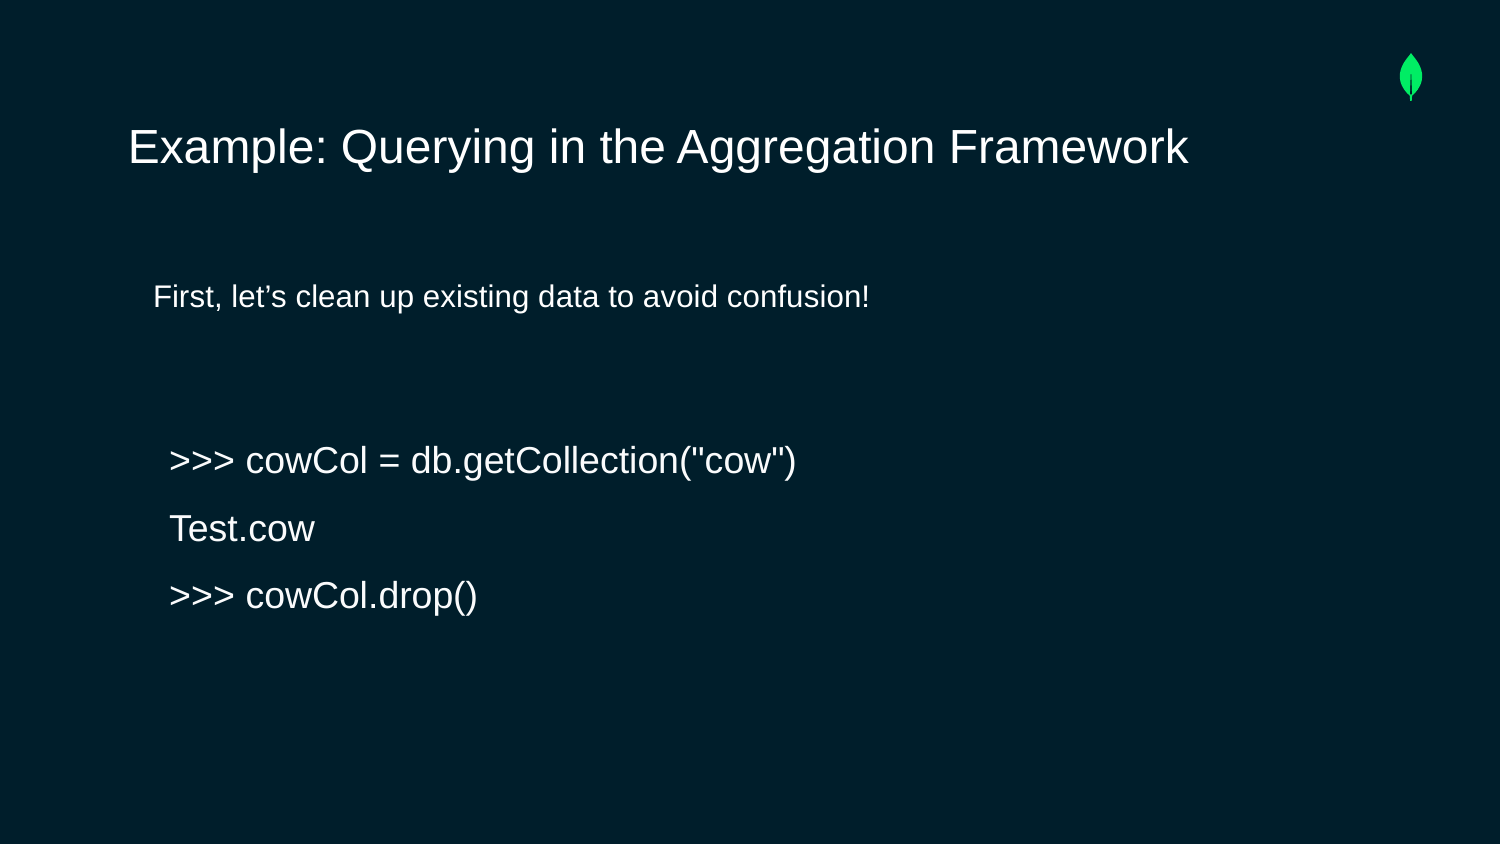

Example: Querying in the Aggregation Framework
# First, let’s clean up existing data to avoid confusion!
>>> cowCol = db.getCollection("cow")
Test.cow
>>> cowCol.drop()